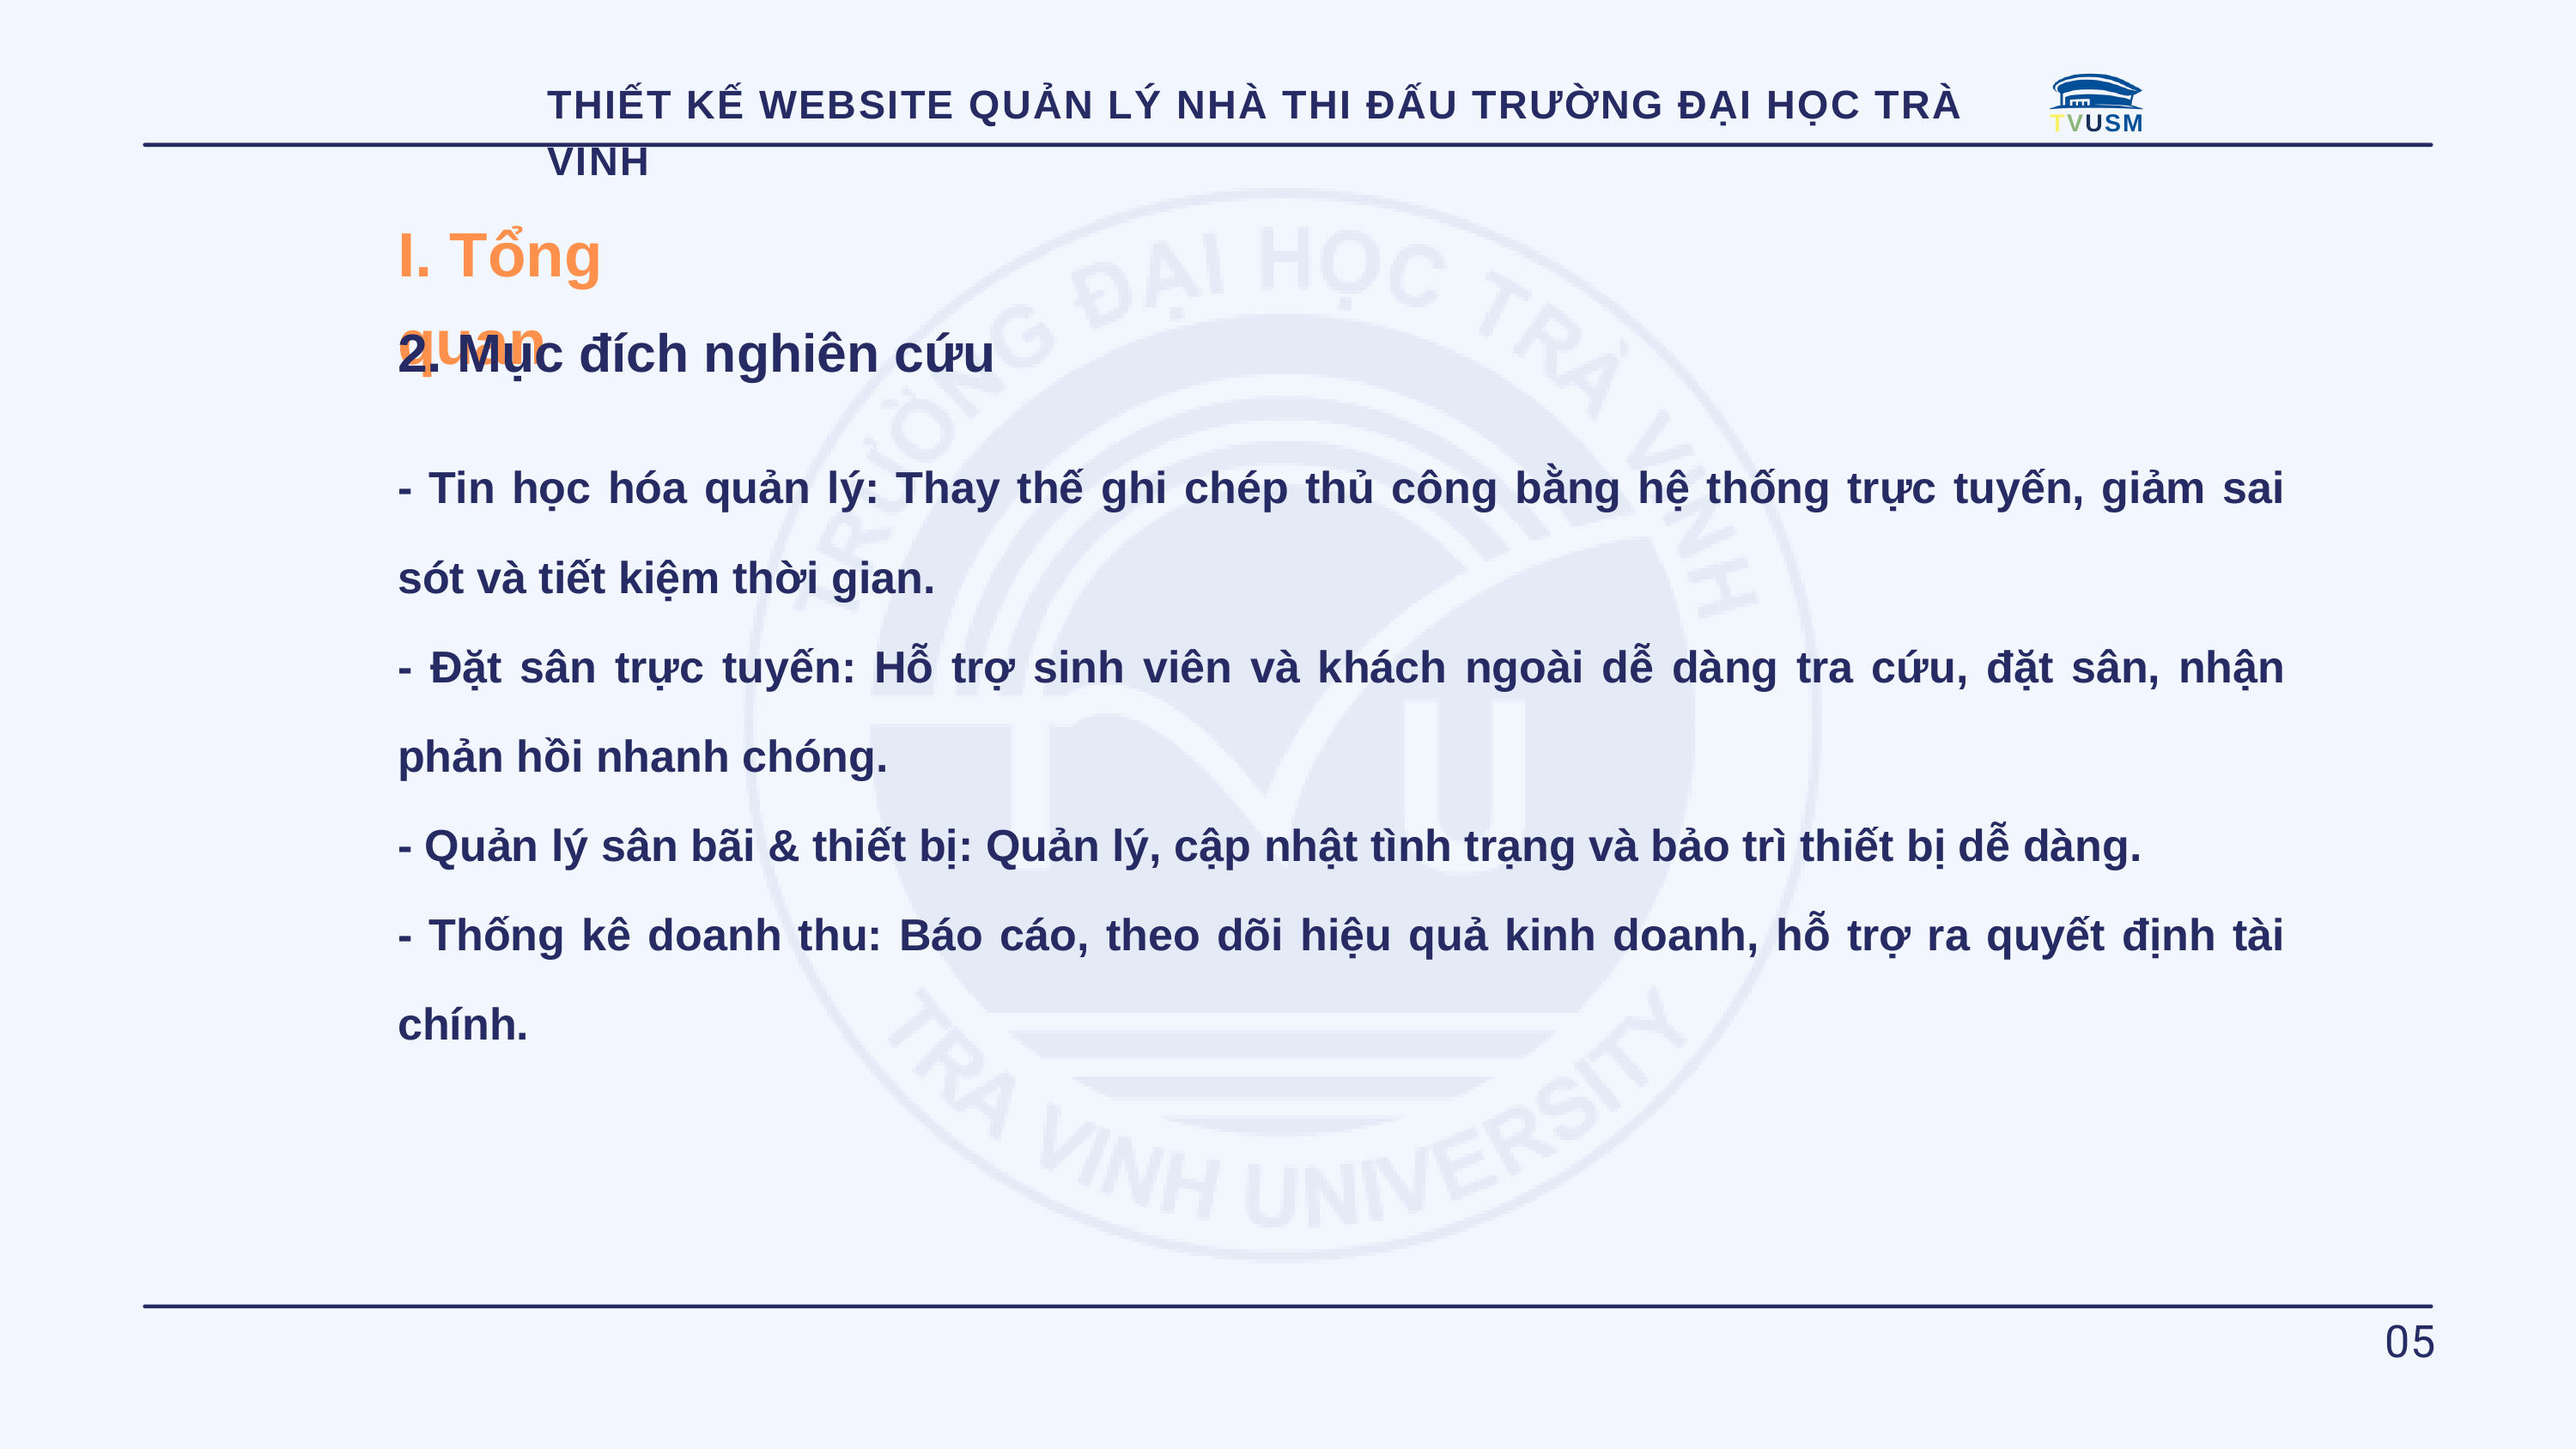

TVUSM
THIẾT KẾ WEBSITE QUẢN LÝ NHÀ THI ĐẤU TRƯỜNG ĐẠI HỌC TRÀ VINH

I. Tổng quan
2. Mục đích nghiên cứu
- Tin học hóa quản lý: Thay thế ghi chép thủ công bằng hệ thống trực tuyến, giảm sai sót và tiết kiệm thời gian.
- Đặt sân trực tuyến: Hỗ trợ sinh viên và khách ngoài dễ dàng tra cứu, đặt sân, nhận phản hồi nhanh chóng.
- Quản lý sân bãi & thiết bị: Quản lý, cập nhật tình trạng và bảo trì thiết bị dễ dàng.
- Thống kê doanh thu: Báo cáo, theo dõi hiệu quả kinh doanh, hỗ trợ ra quyết định tài chính.
05